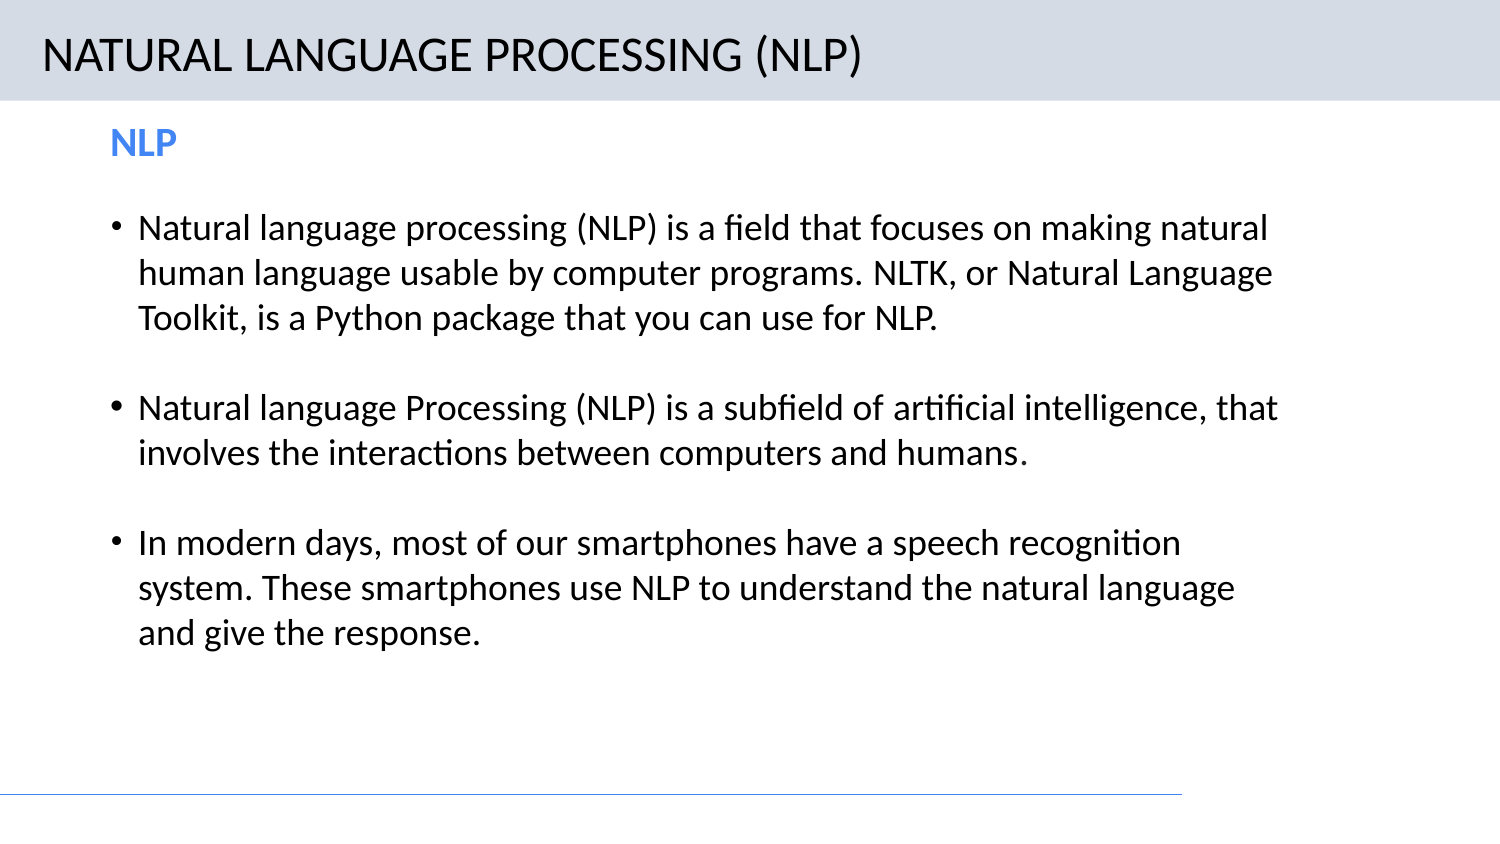

NATURAL LANGUAGE PROCESSING (NLP)
NLP

Natural language processing (NLP) is a field that focuses on making natural human language usable by computer programs. NLTK, or Natural Language Toolkit, is a Python package that you can use for NLP.

Natural language Processing (NLP) is a subfield of artificial intelligence, that involves the interactions between computers and humans.

In modern days, most of our smartphones have a speech recognition system. These smartphones use NLP to understand the natural language and give the response.